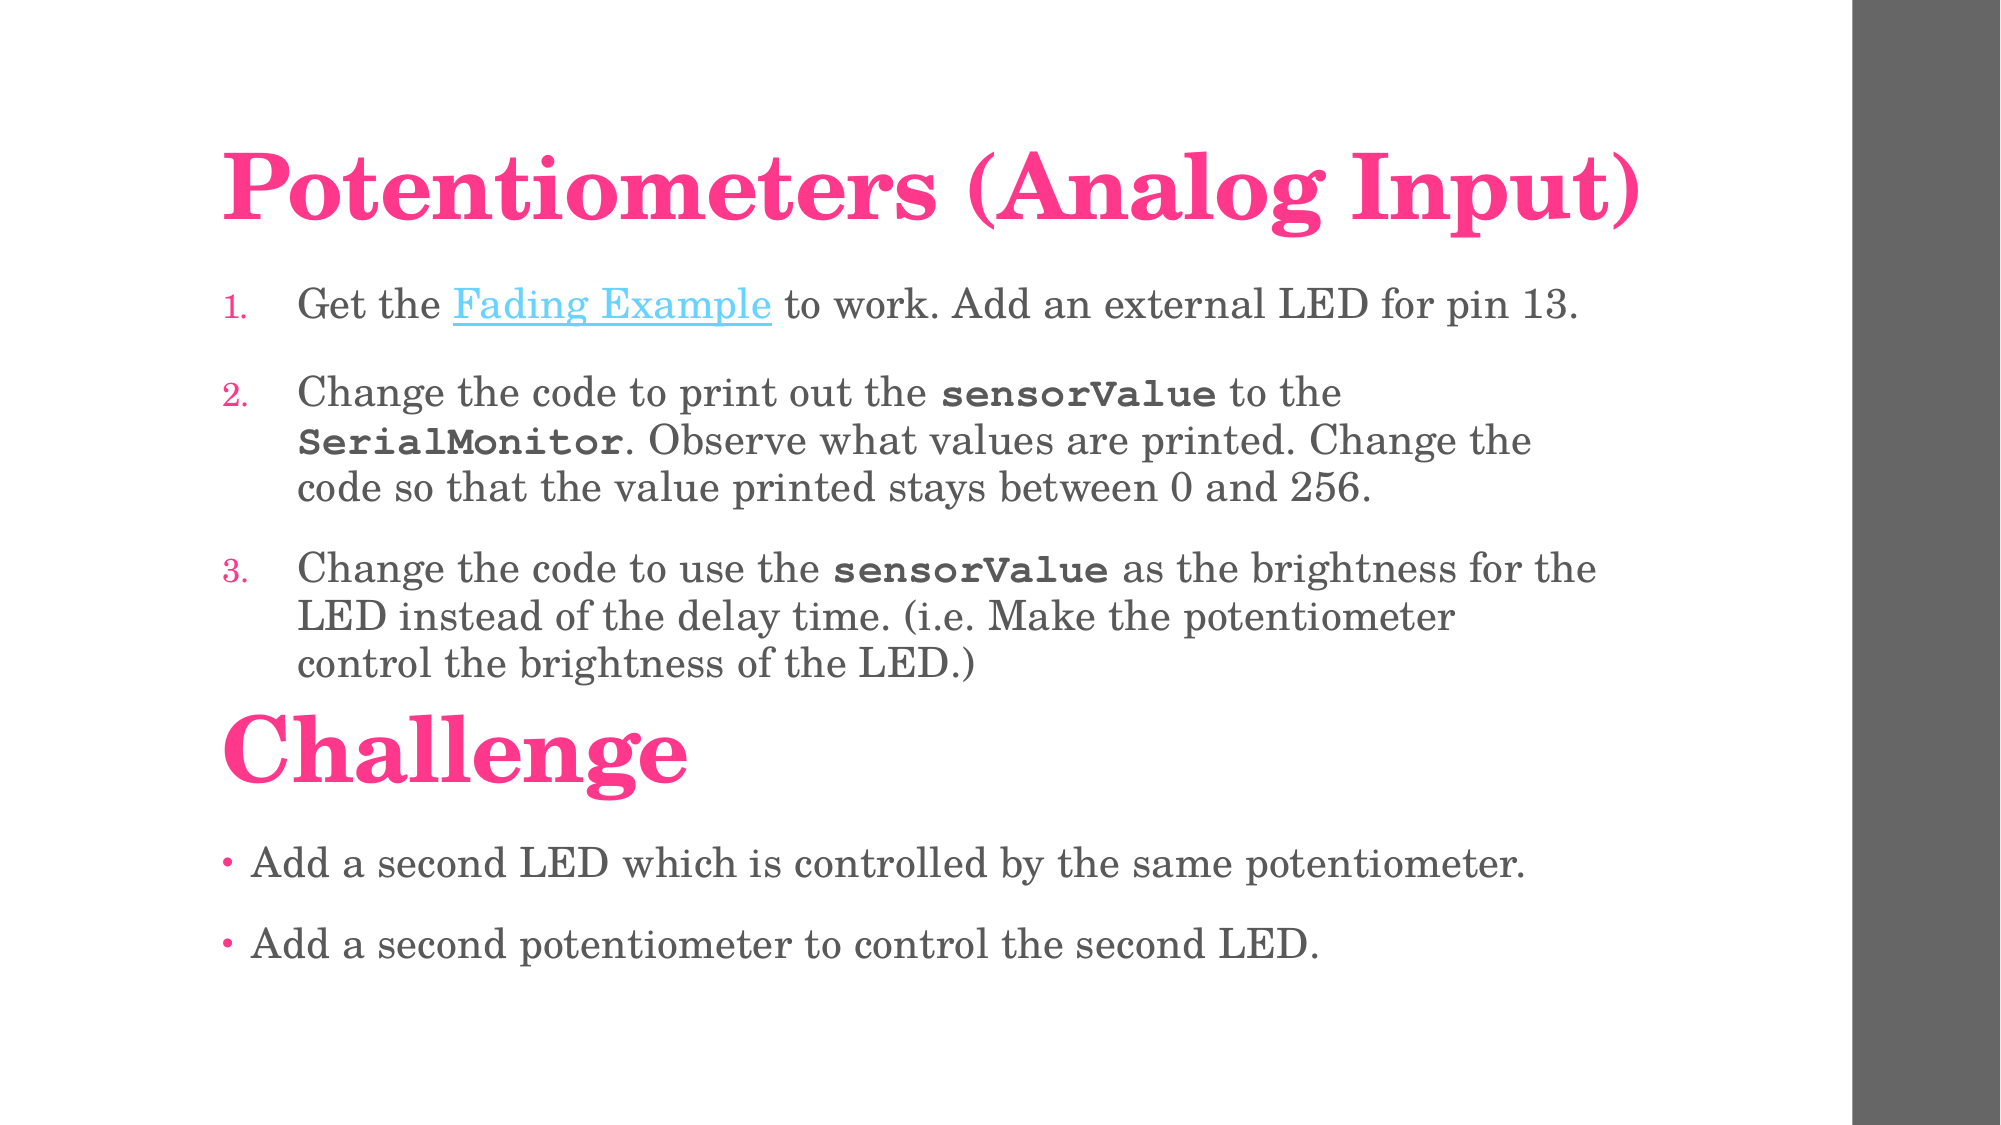

# Potentiometers (Analog Input)
Get the Fading Example to work. Add an external LED for pin 13.
Change the code to print out the sensorValue to the SerialMonitor. Observe what values are printed. Change the code so that the value printed stays between 0 and 256.
Change the code to use the sensorValue as the brightness for the LED instead of the delay time. (i.e. Make the potentiometer control the brightness of the LED.)
Challenge
Add a second LED which is controlled by the same potentiometer.
Add a second potentiometer to control the second LED.